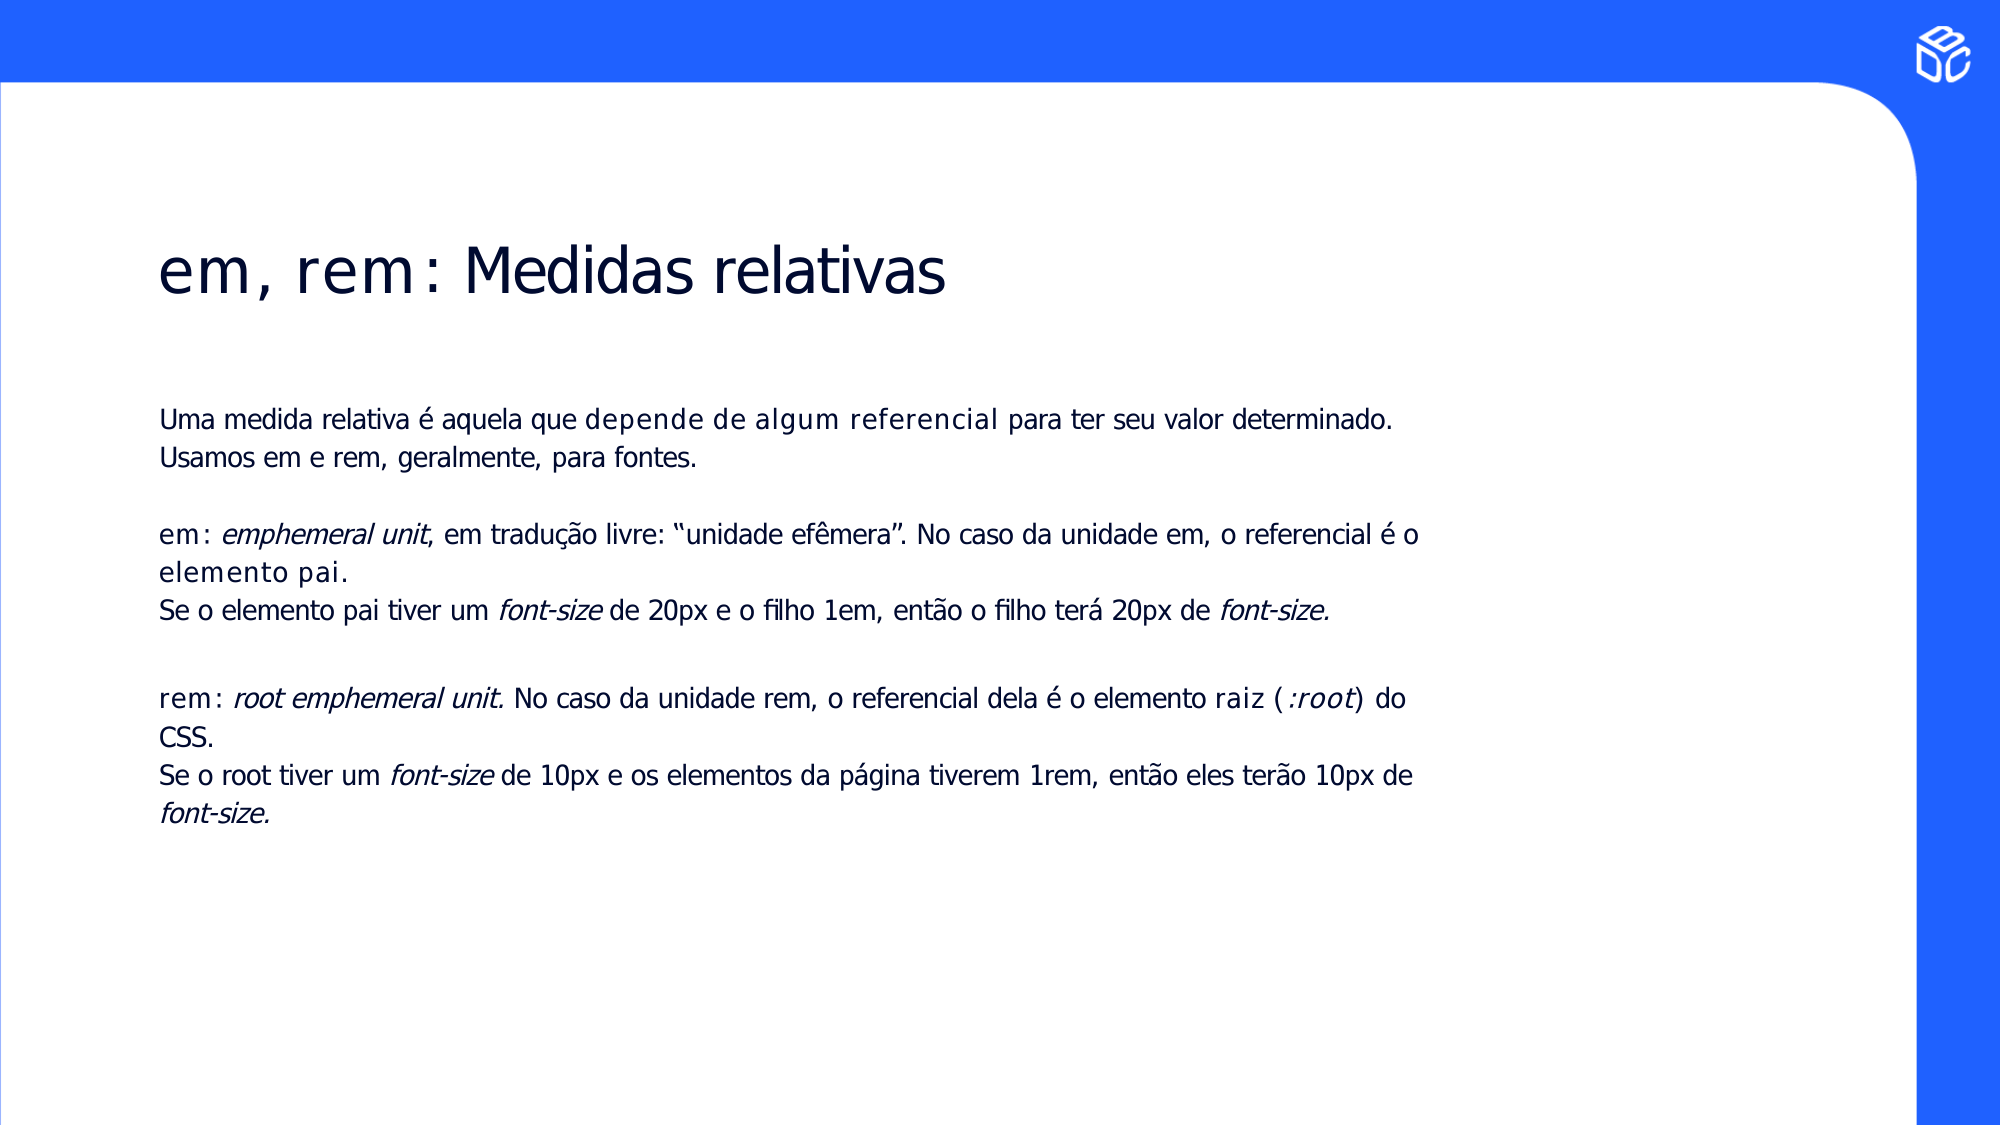

# em, rem: Medidas relativas
Uma medida relativa é aquela que depende de algum referencial para ter seu valor determinado. Usamos em e rem, geralmente, para fontes.

em: emphemeral unit, em tradução livre: “unidade efêmera”. No caso da unidade em, o referencial é o elemento pai.
Se o elemento pai tiver um font-size de 20px e o filho 1em, então o filho terá 20px de font-size.
rem: root emphemeral unit. No caso da unidade rem, o referencial dela é o elemento raiz (:root) do CSS.
Se o root tiver um font-size de 10px e os elementos da página tiverem 1rem, então eles terão 10px de font-size.